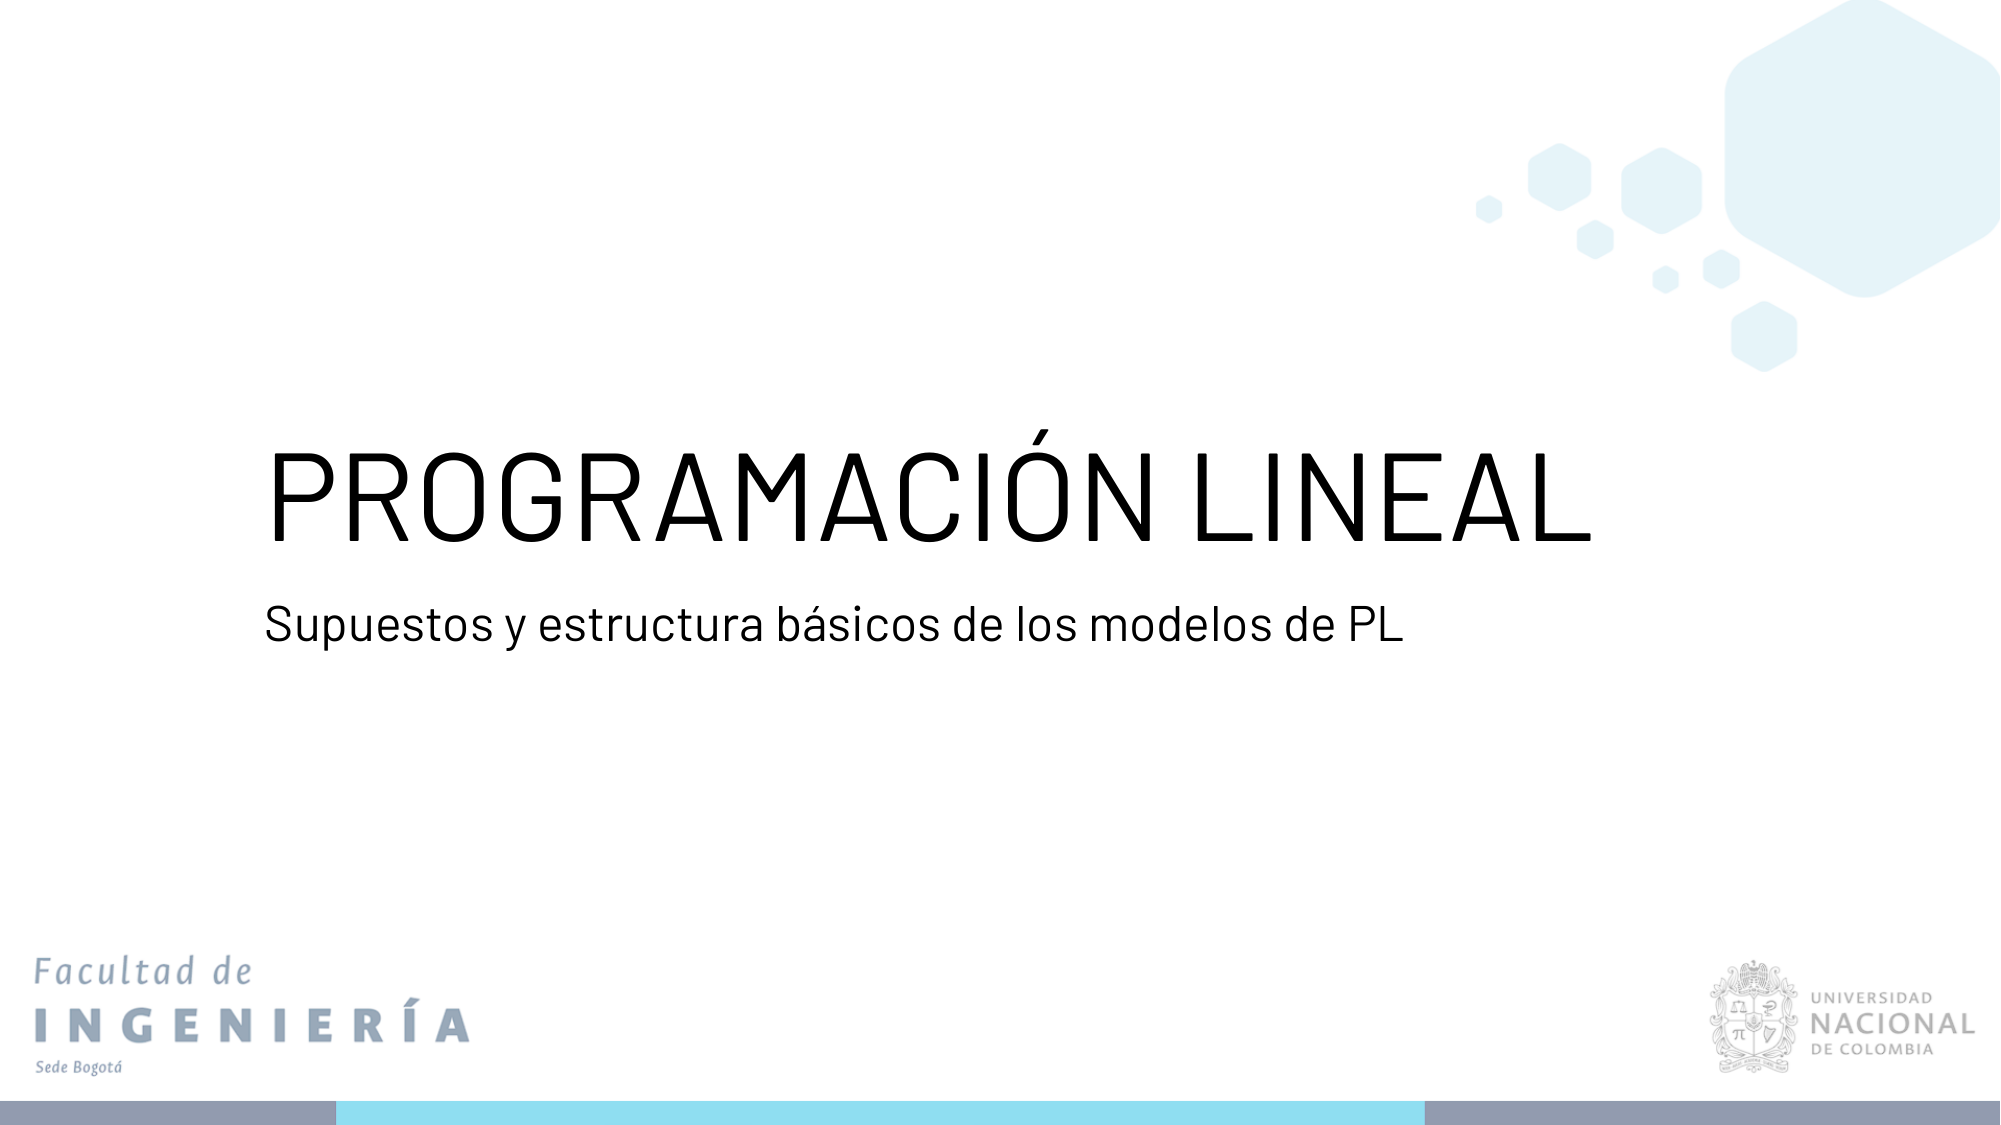

# PROGRAMACIÓN LINEAL
Supuestos y estructura básicos de los modelos de PL